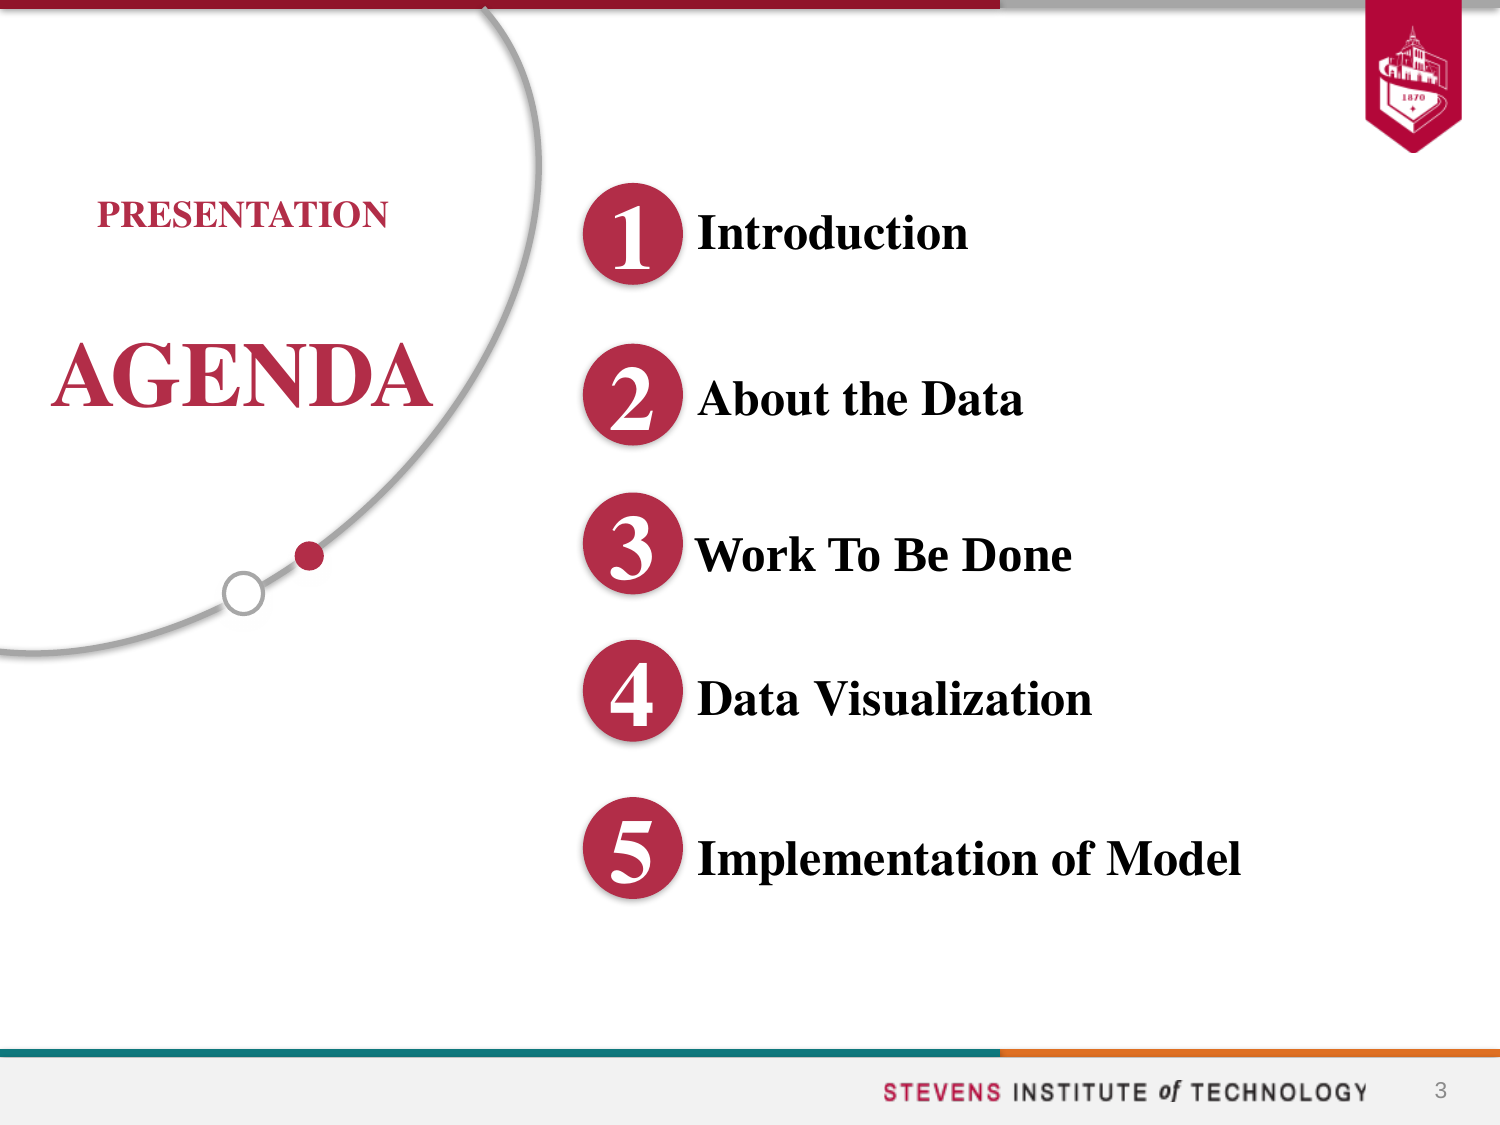

1
PRESENTATION

AGENDA

Introduction
2

About the Data
3

Work To Be Done

4

Data Visualization
5

Implementation of Model
3